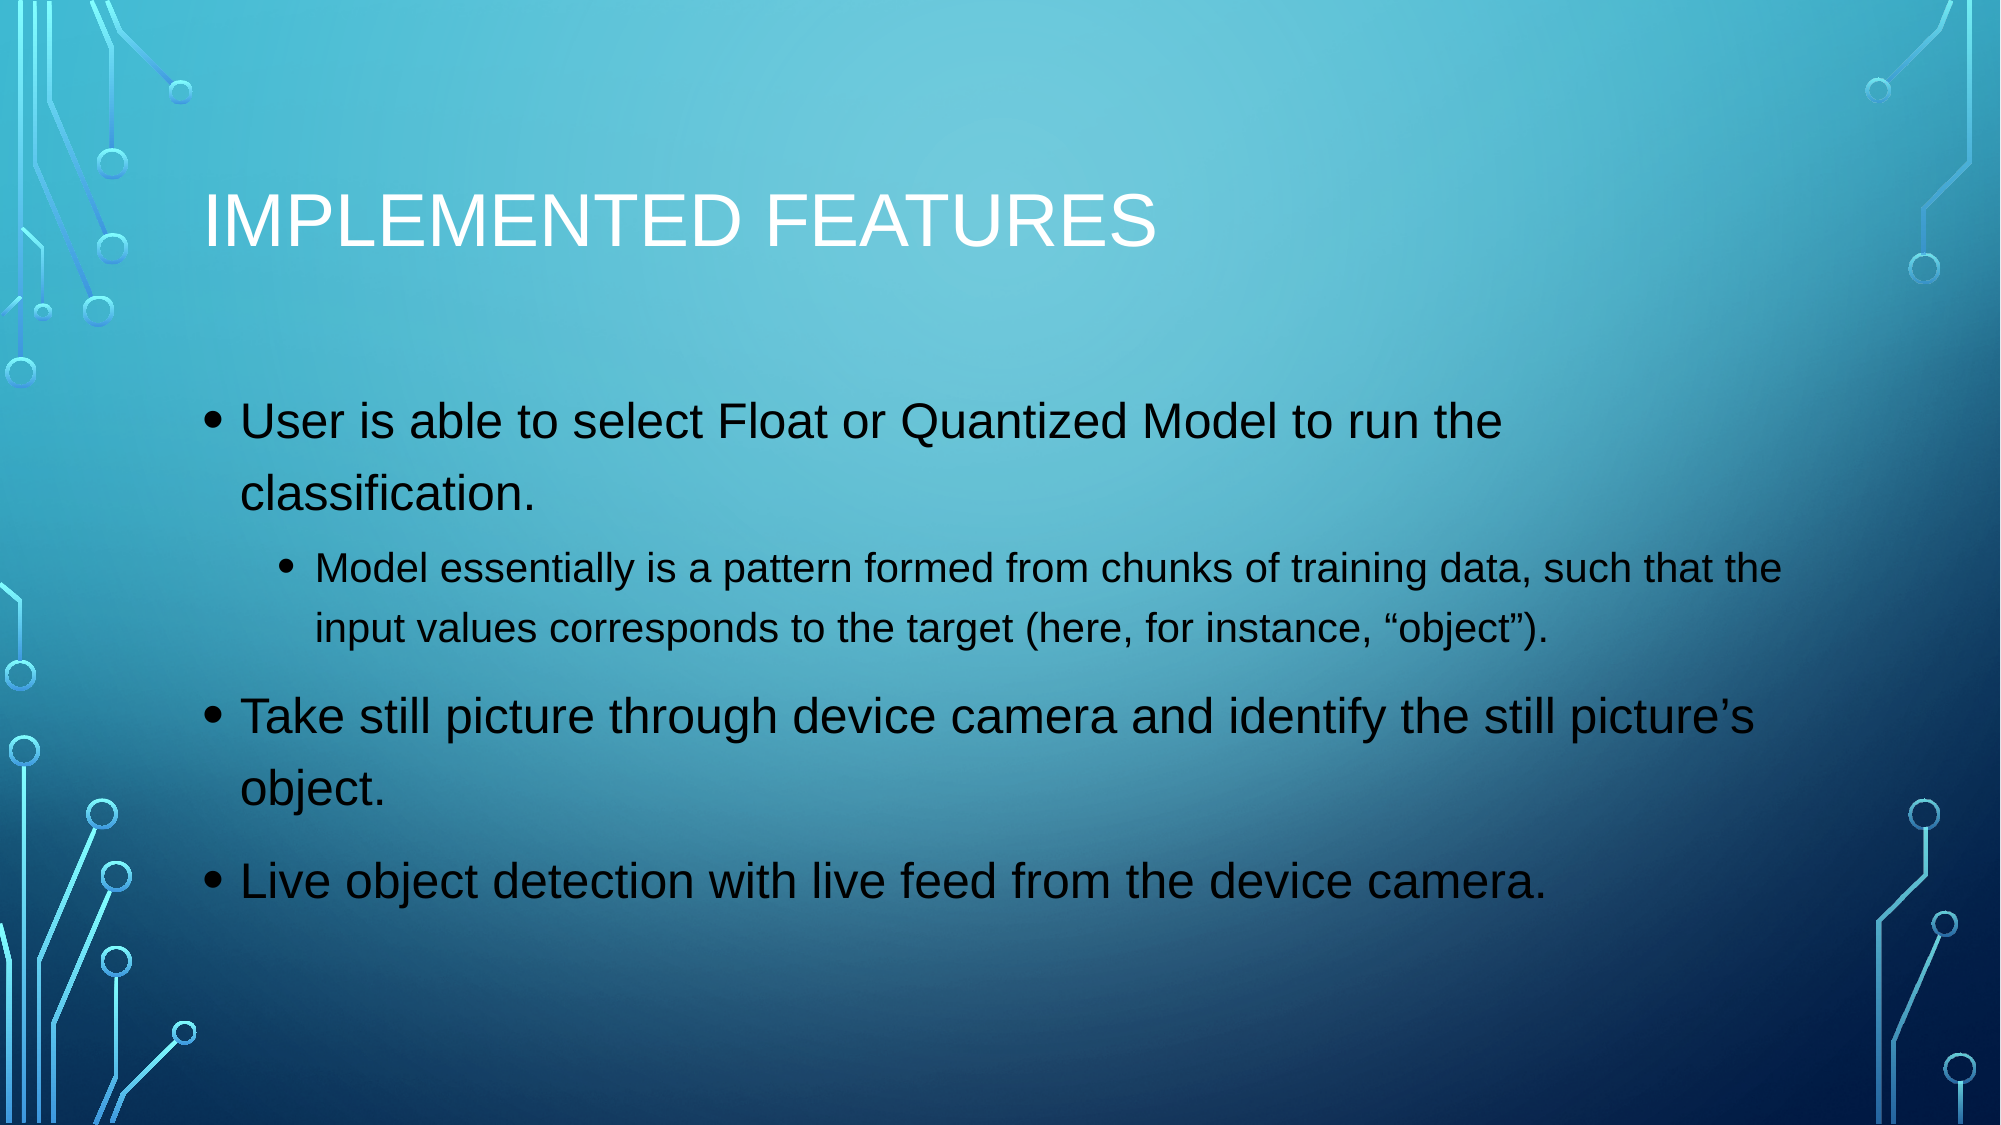

# Implemented features
User is able to select Float or Quantized Model to run the classification.
Model essentially is a pattern formed from chunks of training data, such that the input values corresponds to the target (here, for instance, “object”).
Take still picture through device camera and identify the still picture’s object.
Live object detection with live feed from the device camera.